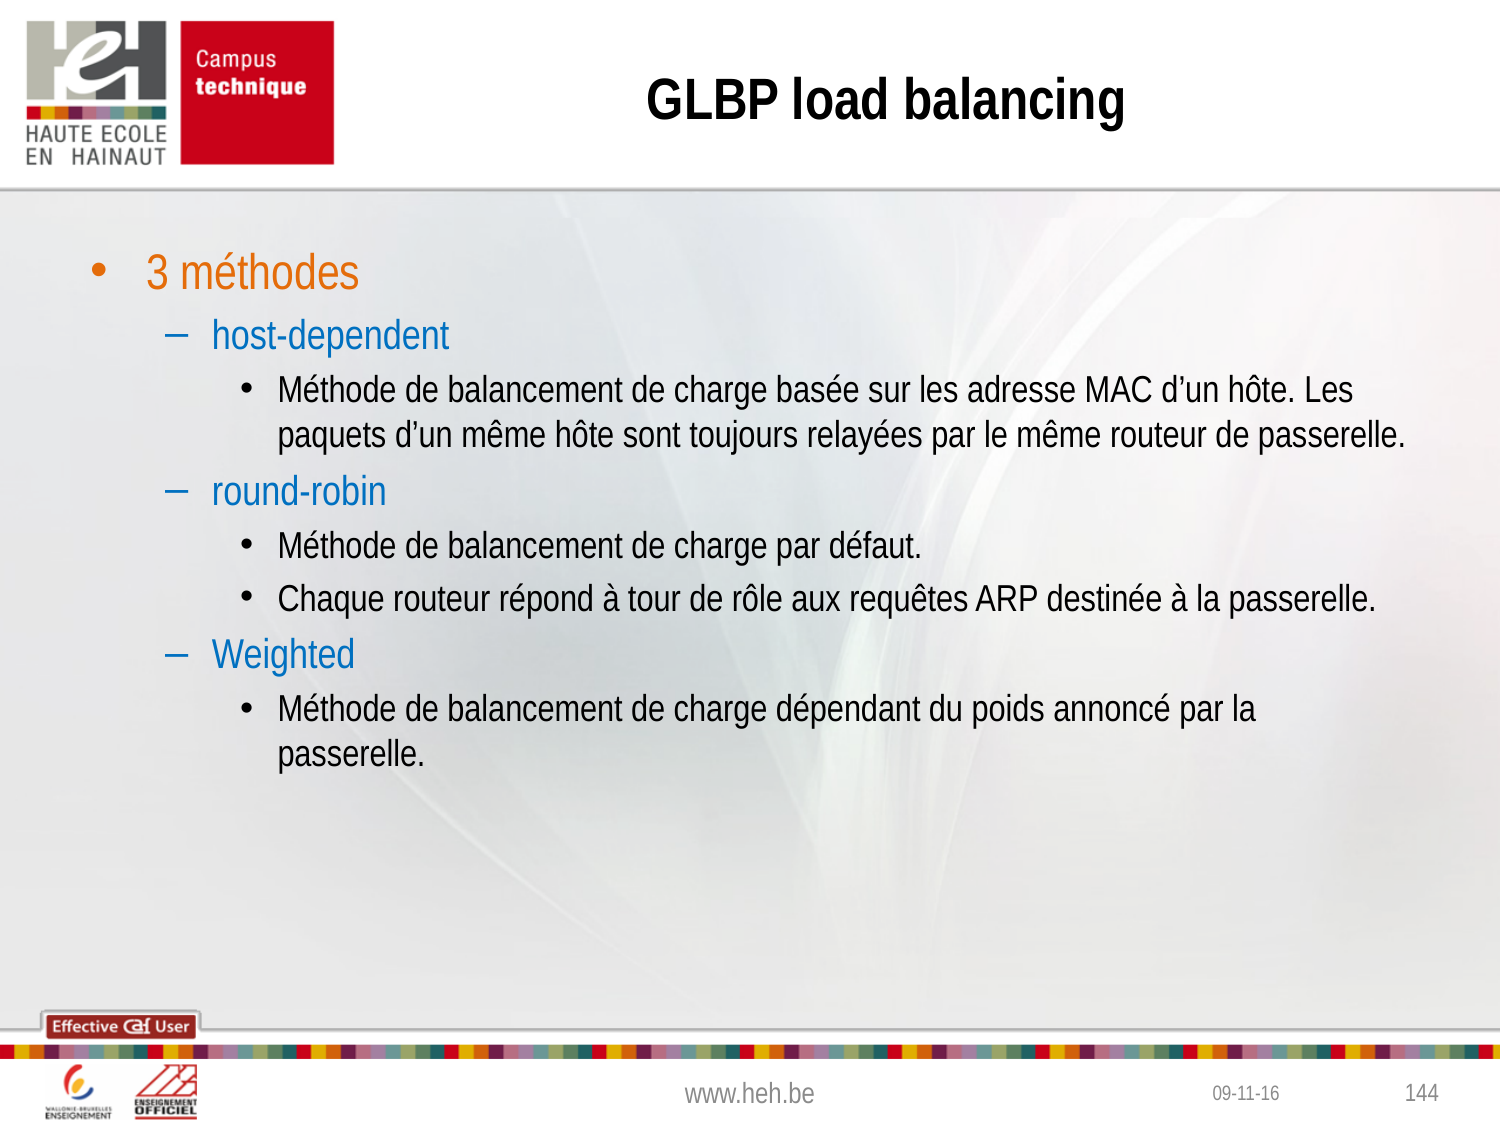

# GLBP load balancing
3 méthodes
host-dependent
Méthode de balancement de charge basée sur les adresse MAC d’un hôte. Les paquets d’un même hôte sont toujours relayées par le même routeur de passerelle.
round-robin
Méthode de balancement de charge par défaut.
Chaque routeur répond à tour de rôle aux requêtes ARP destinée à la passerelle.
Weighted
Méthode de balancement de charge dépendant du poids annoncé par la passerelle.
www.heh.be
09-11-16
144